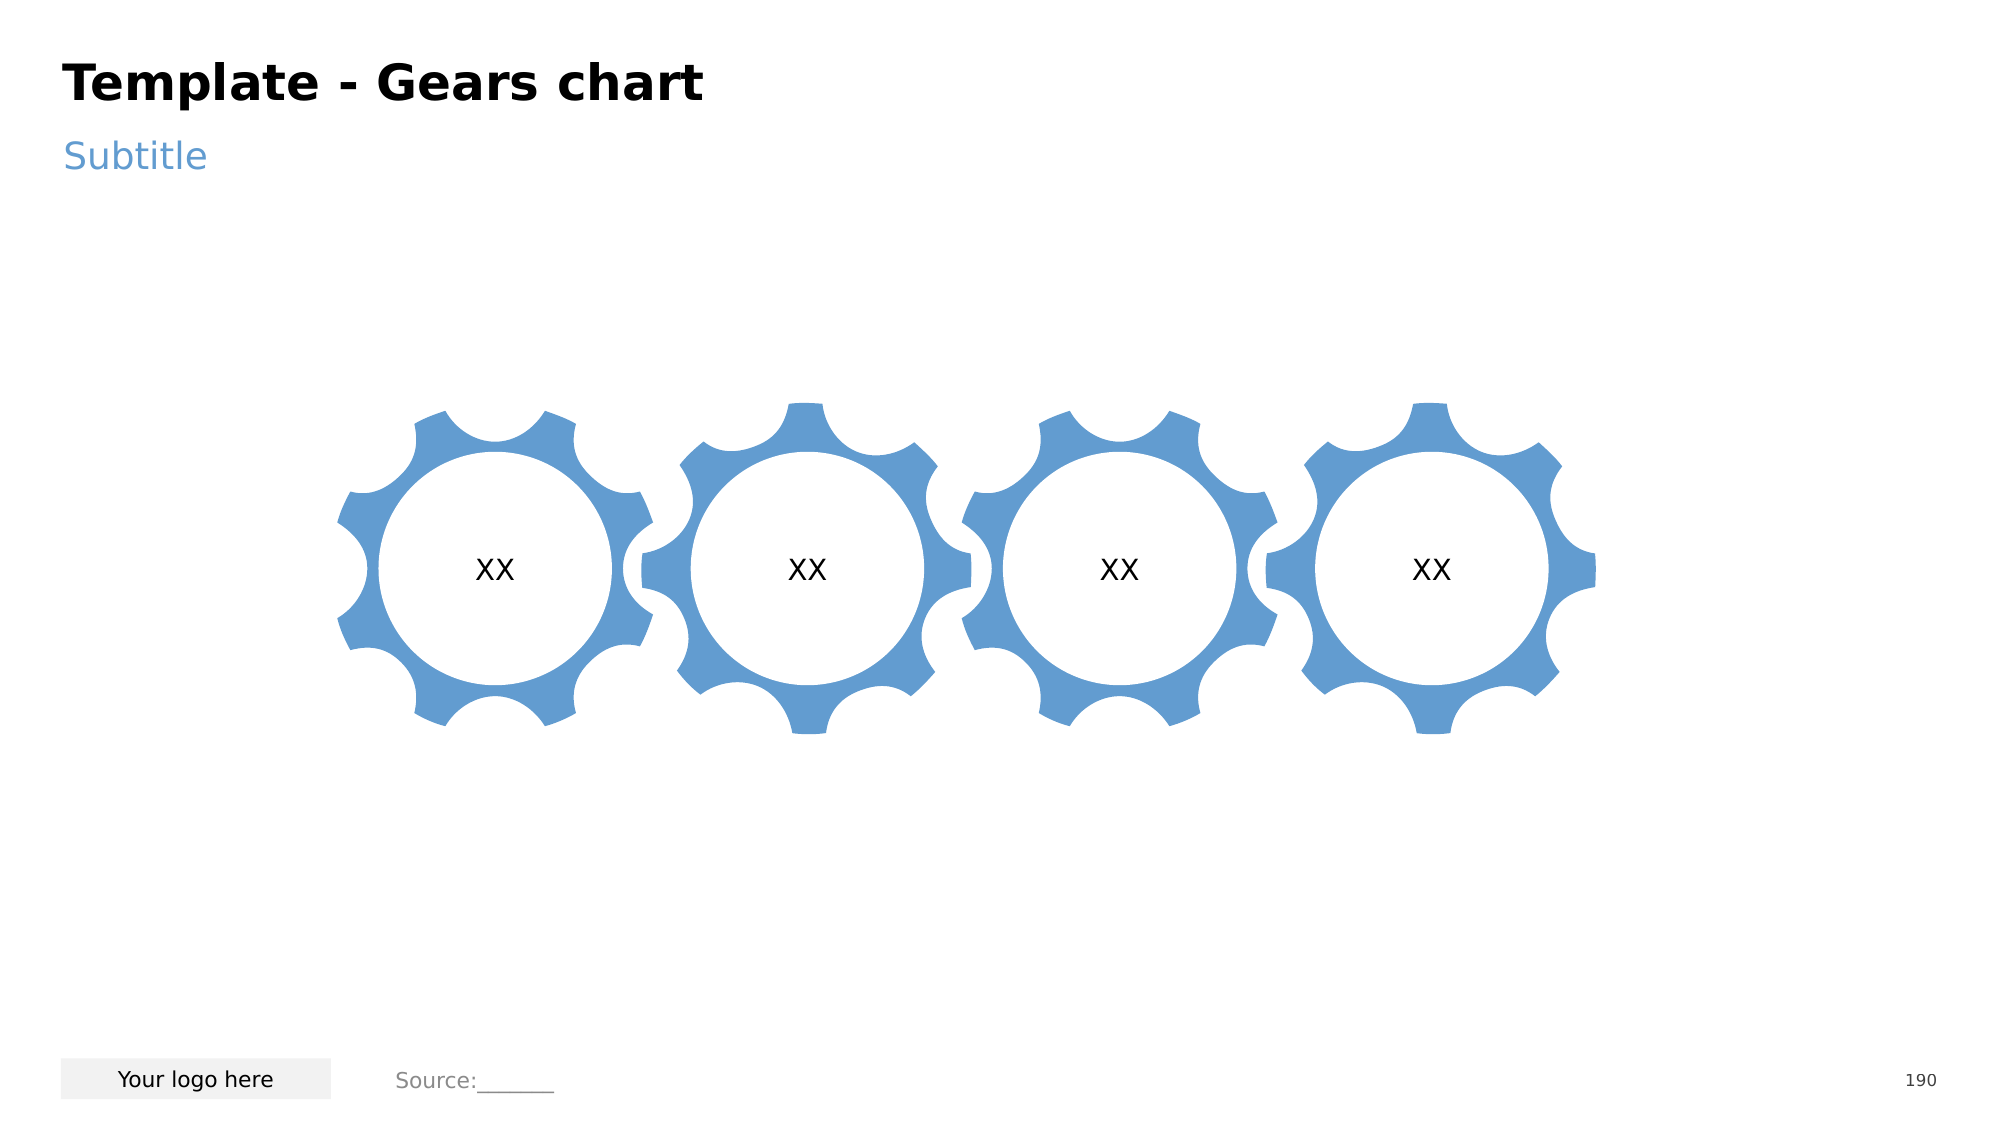

# Template - Gears chart
Subtitle

XX

XX

XX

XX
Source:_______